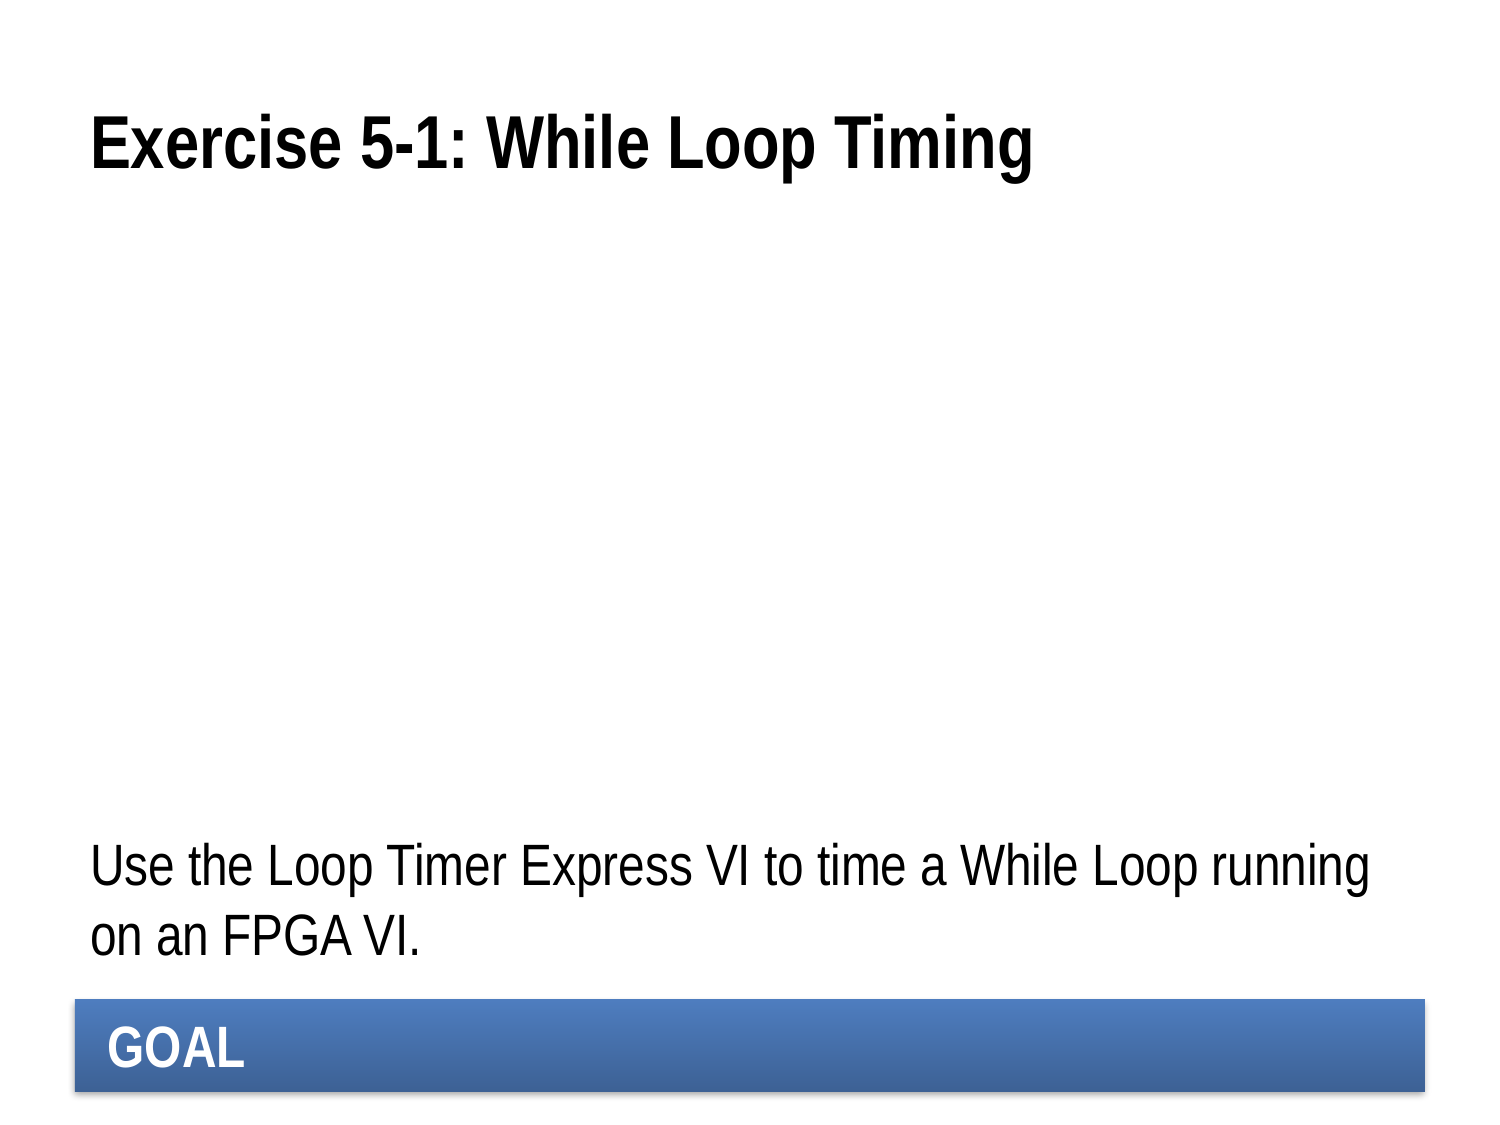

# Exercise 5-1: While Loop Timing
Use the Loop Timer Express VI to time a While Loop running on an FPGA VI.